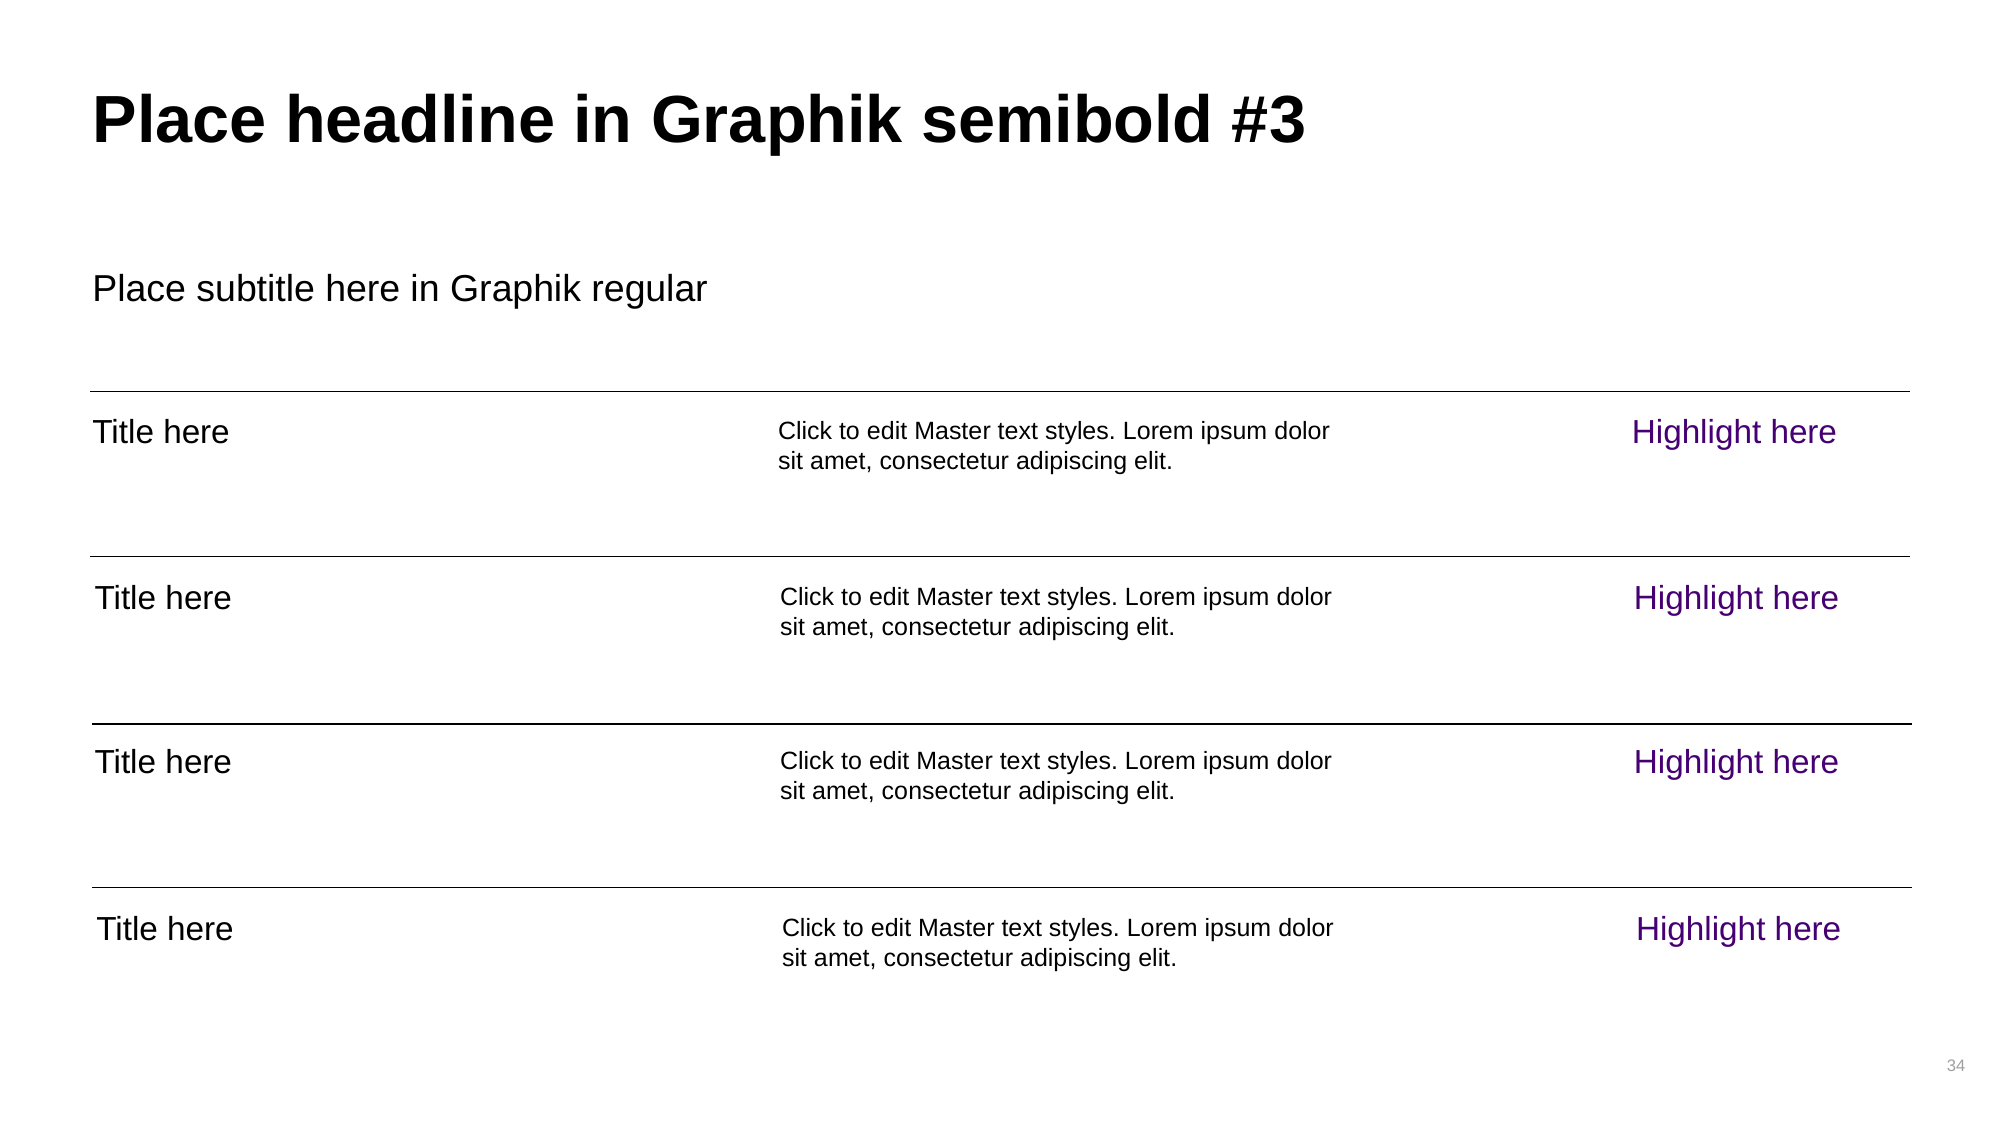

# Place headline in Graphik semibold #3
Place subtitle here in Graphik regular
Click to edit Master text styles. Lorem ipsum dolor sit amet, consectetur adipiscing elit.
Title here
Highlight here
Click to edit Master text styles. Lorem ipsum dolor sit amet, consectetur adipiscing elit.
Title here
Highlight here
Click to edit Master text styles. Lorem ipsum dolor sit amet, consectetur adipiscing elit.
Title here
Highlight here
Click to edit Master text styles. Lorem ipsum dolor sit amet, consectetur adipiscing elit.
Title here
Highlight here